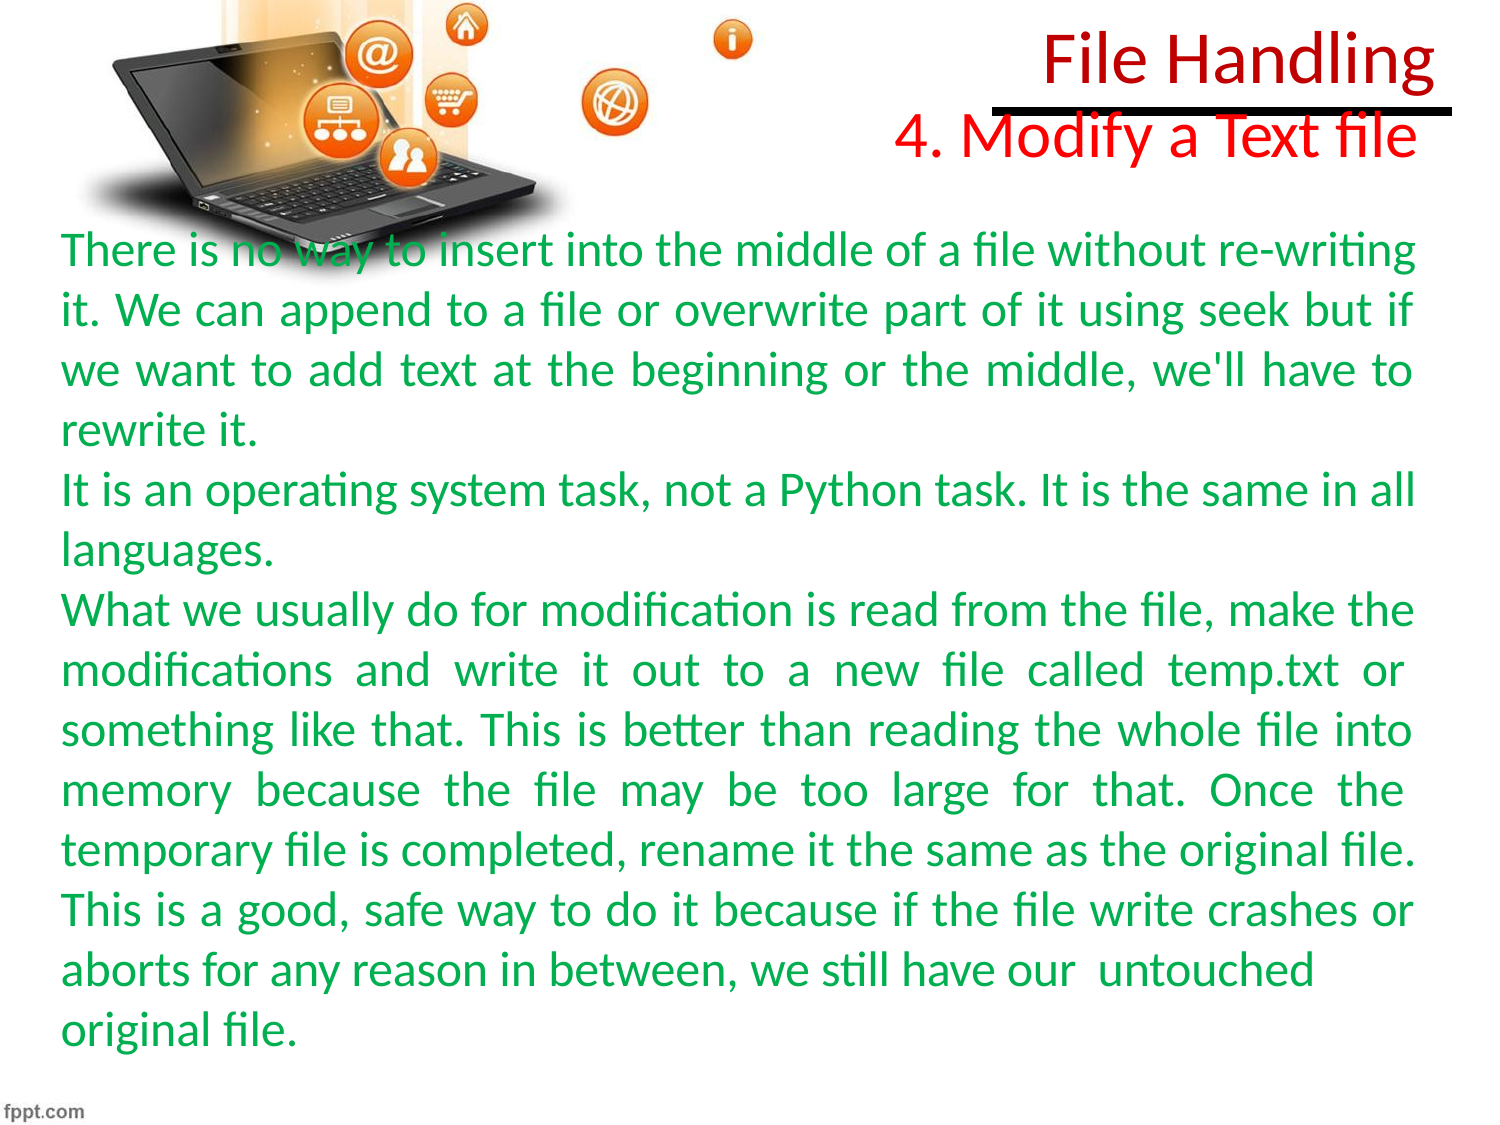

# File Handling
4. Modify a Text file
There is no way to insert into the middle of a file without re-writing  it. We can append to a file or overwrite part of it using seek but if  we want to add text at the beginning or the middle, we'll have to  rewrite it.
It is an operating system task, not a Python task. It is the same in all  languages.
What we usually do for modification is read from the file, make the  modifications and write it out to a new file called temp.txt or  something like that. This is better than reading the whole file into  memory because the file may be too large for that. Once the  temporary file is completed, rename it the same as the original file.  This is a good, safe way to do it because if the file write crashes or  aborts for any reason in between, we still have our untouched

original file.